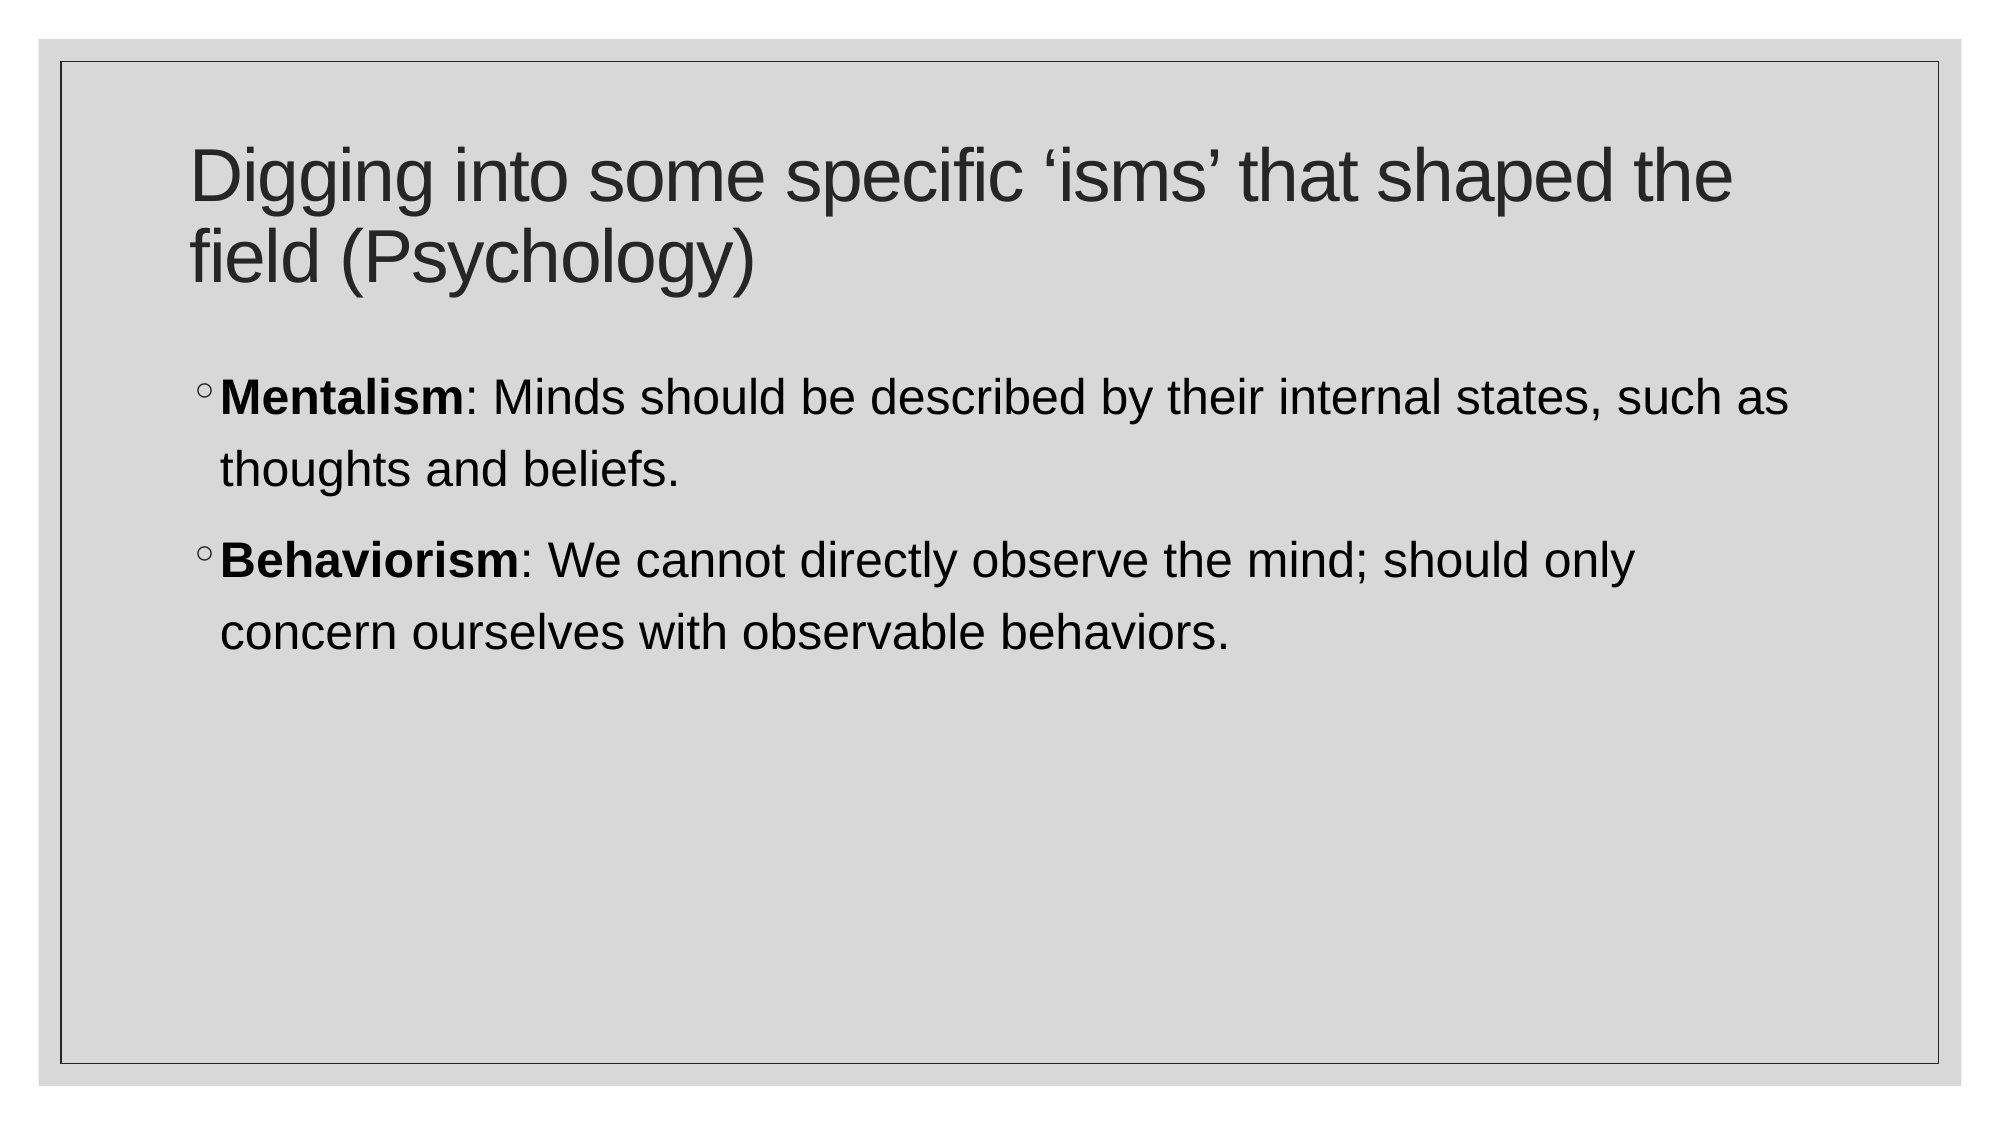

# Digging into some specific ‘isms’ that shaped the field (Psychology)
Mentalism: Minds should be described by their internal states, such as thoughts and beliefs.
Behaviorism: We cannot directly observe the mind; should only concern ourselves with observable behaviors.